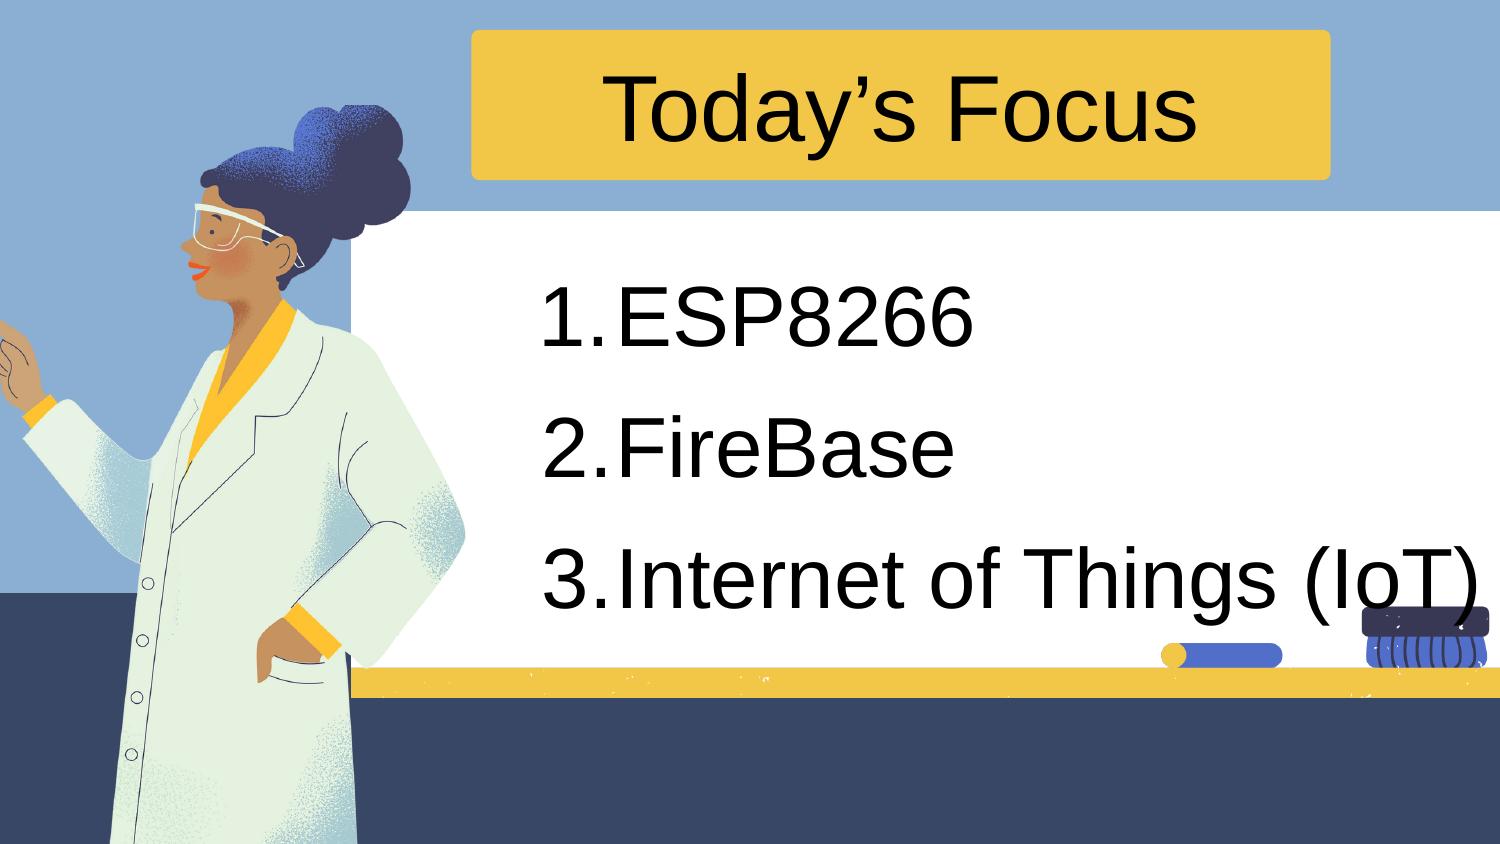

Today’s Focus

ESP8266
FireBase
Internet of Things (IoT)